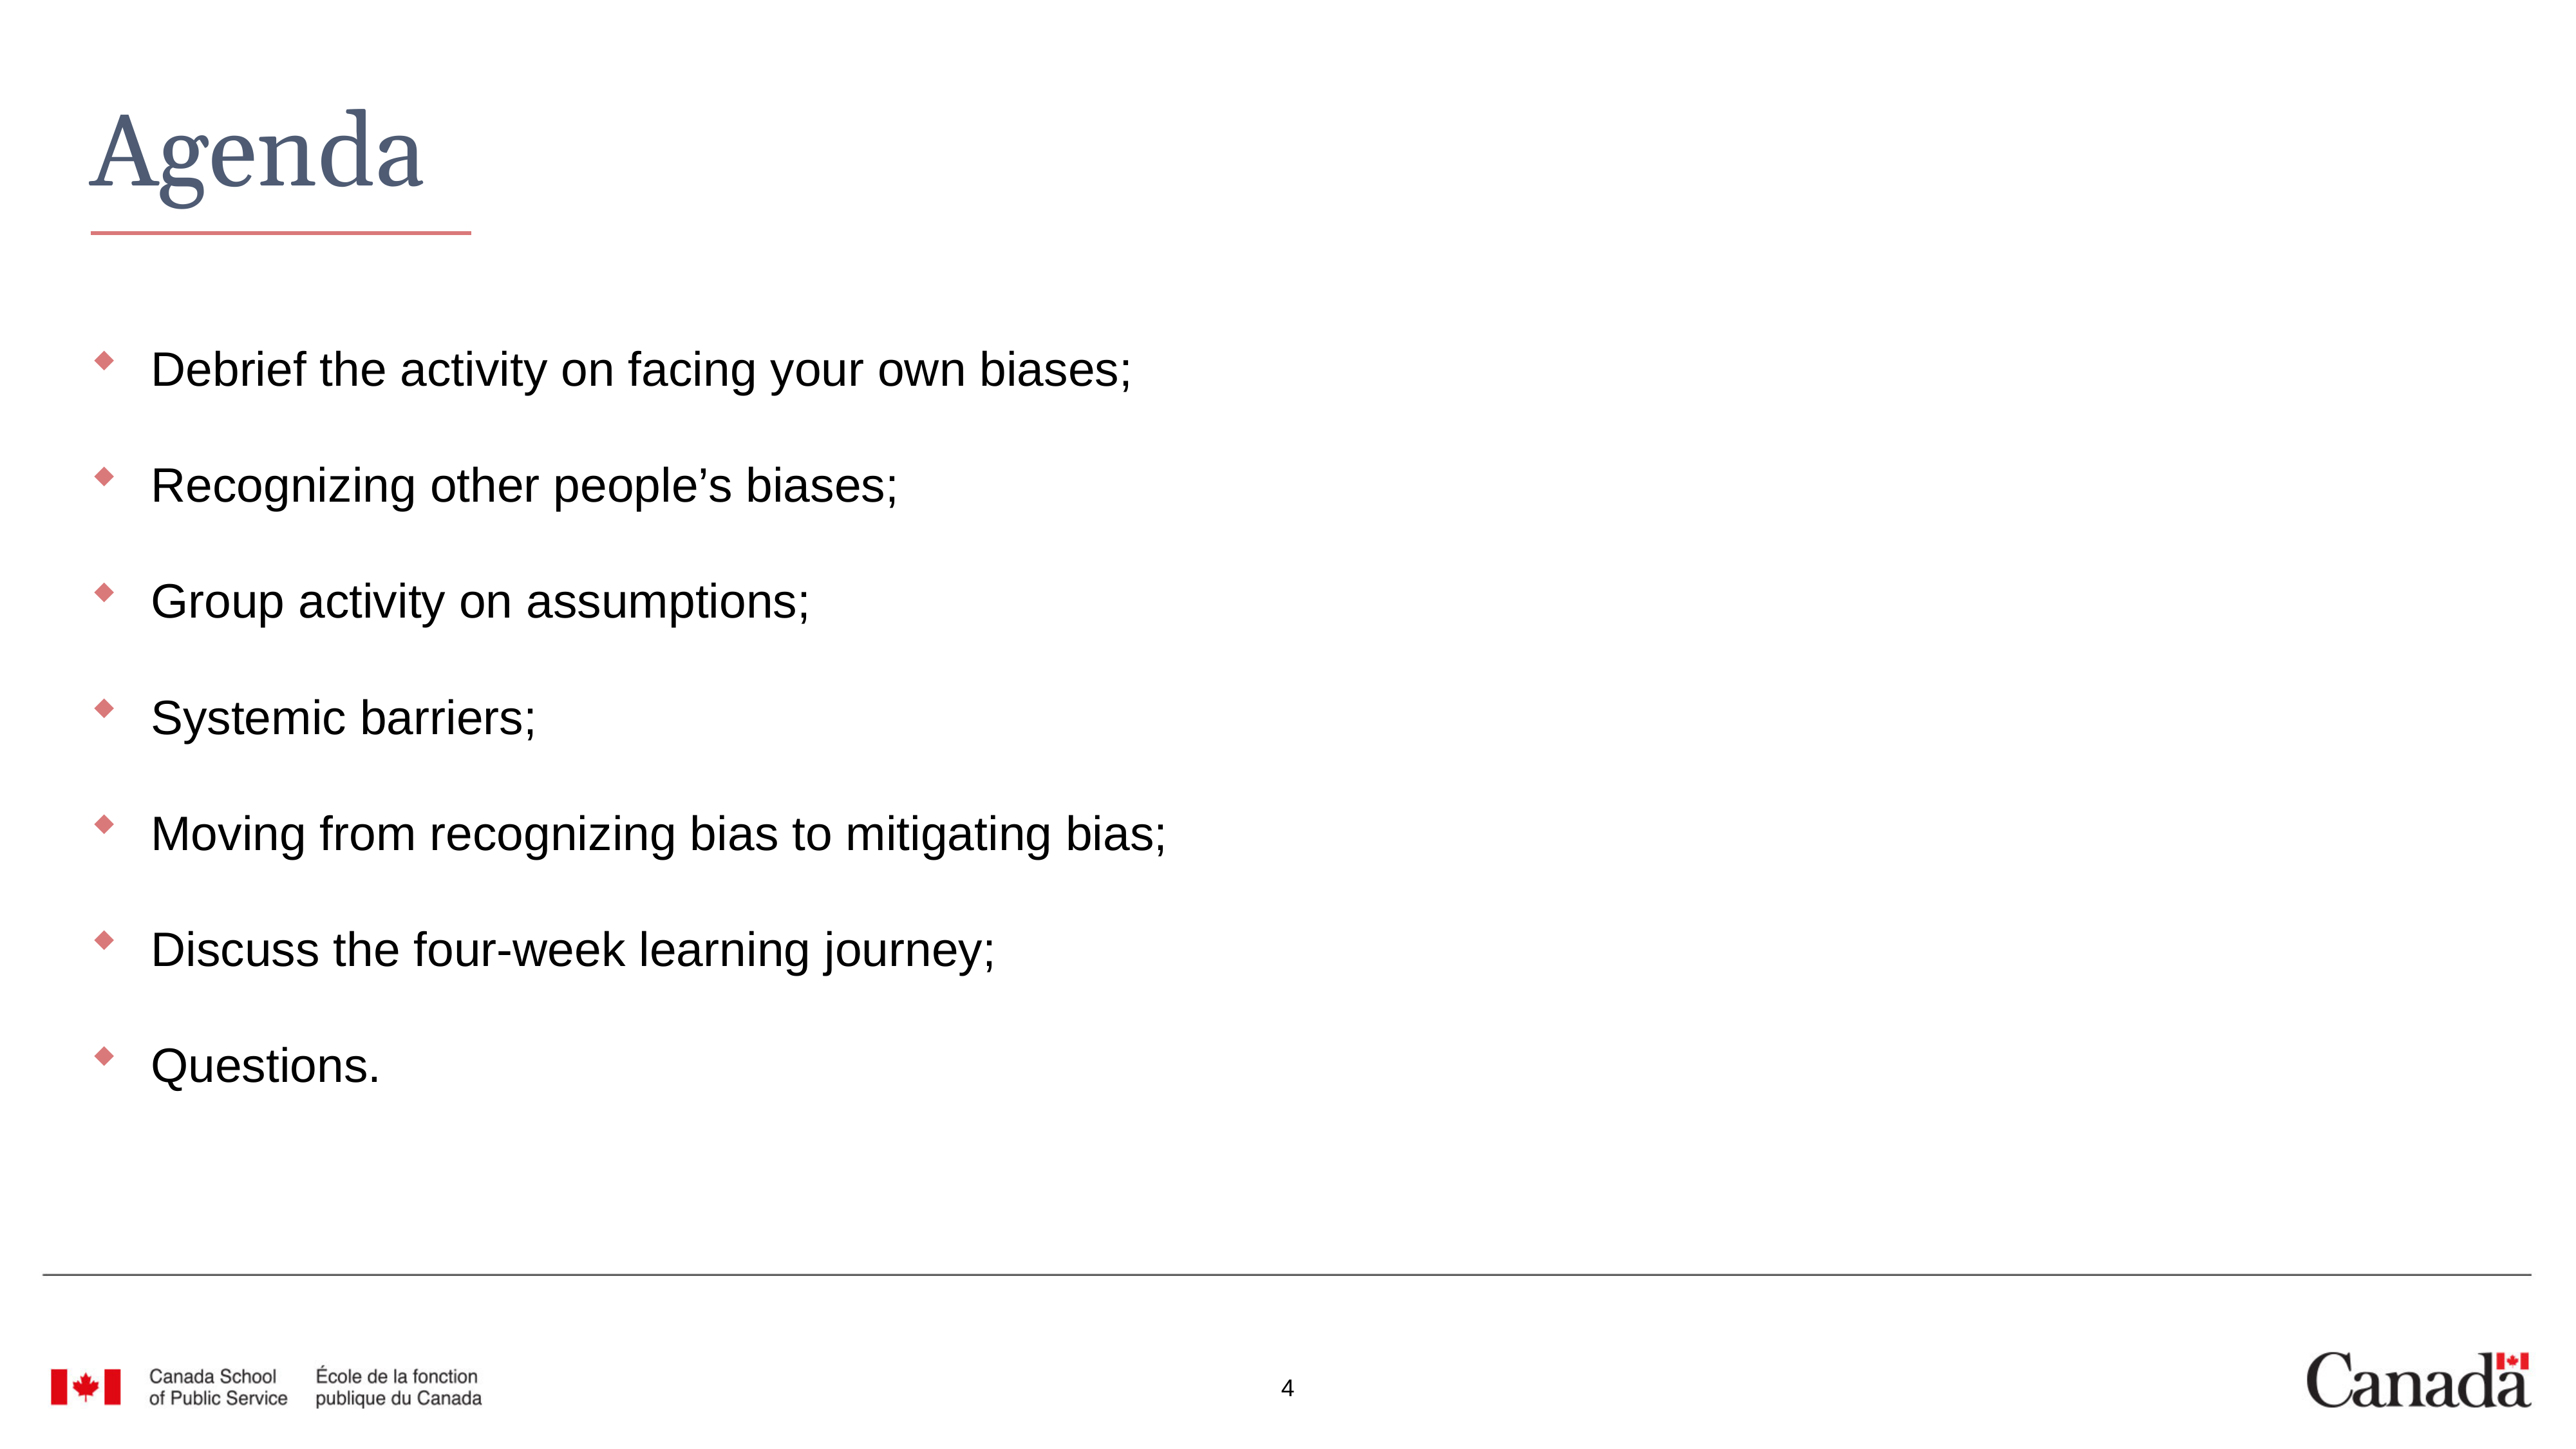

# Agenda

Debrief the activity on facing your own biases;

Recognizing other people’s biases;

Group activity on assumptions;

Systemic barriers;

Moving from recognizing bias to mitigating bias;

Discuss the four-week learning journey;

Questions.

4